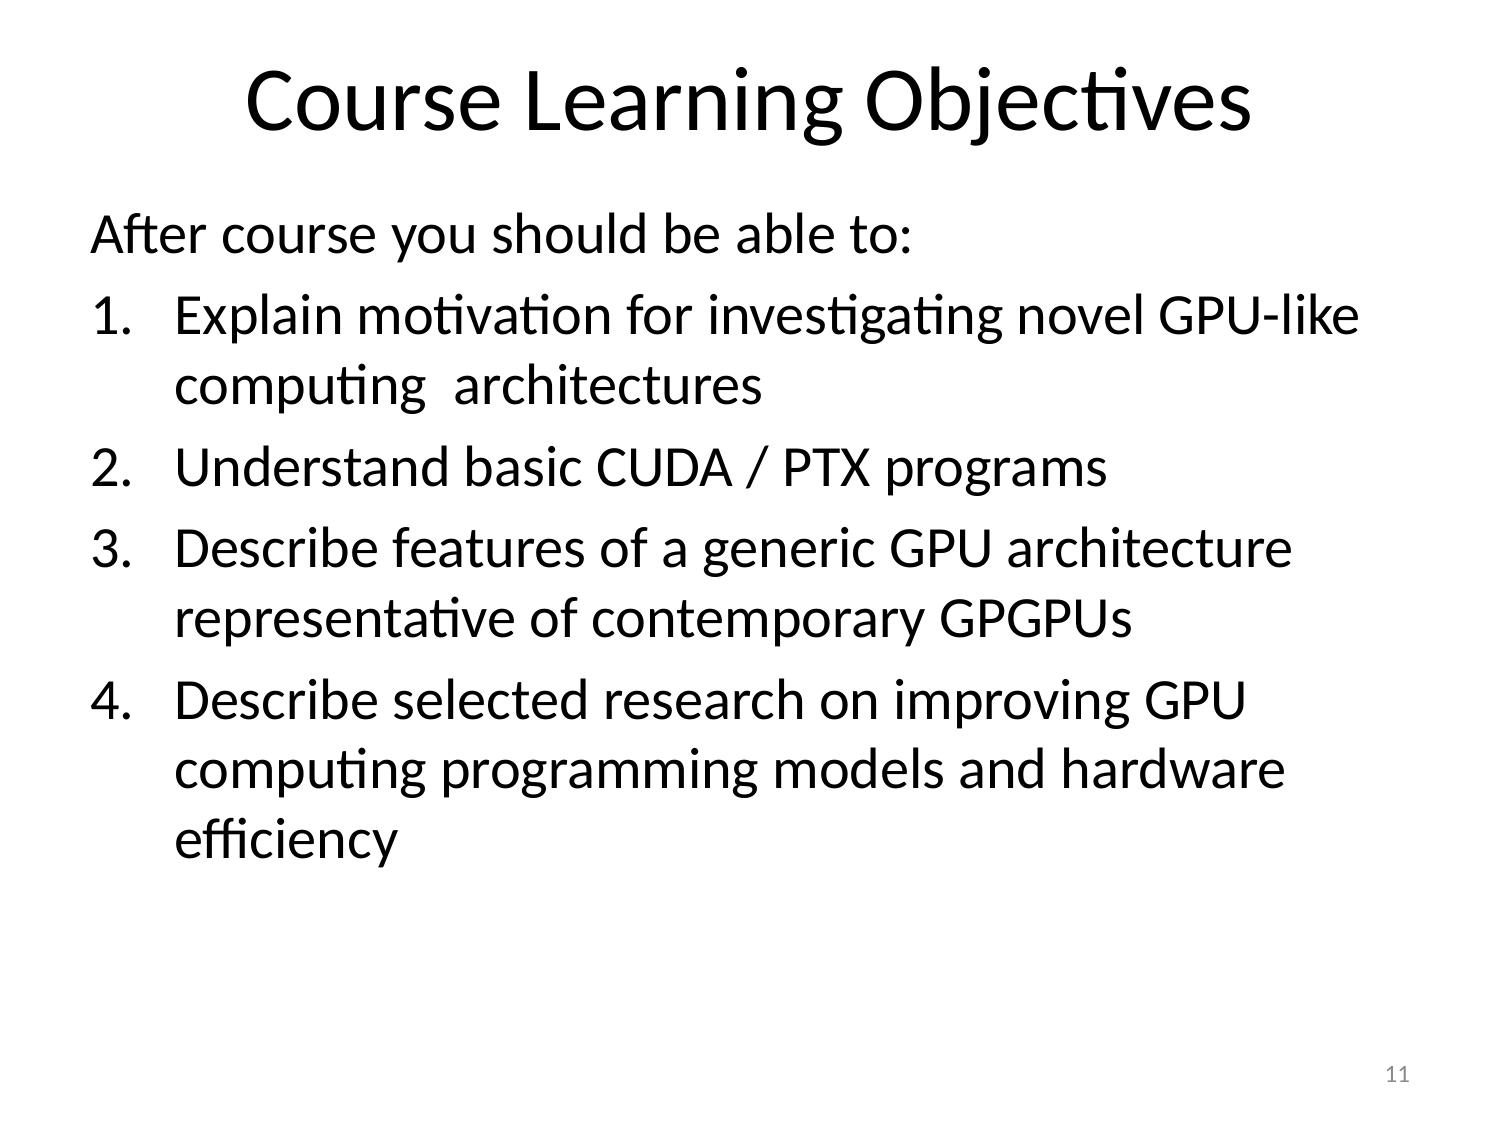

# Course Learning Objectives
After course you should be able to:
Explain motivation for investigating novel GPU-like computing  architectures
Understand basic CUDA / PTX programs
Describe features of a generic GPU architecture representative of contemporary GPGPUs
Describe selected research on improving GPU computing programming models and hardware efficiency

11